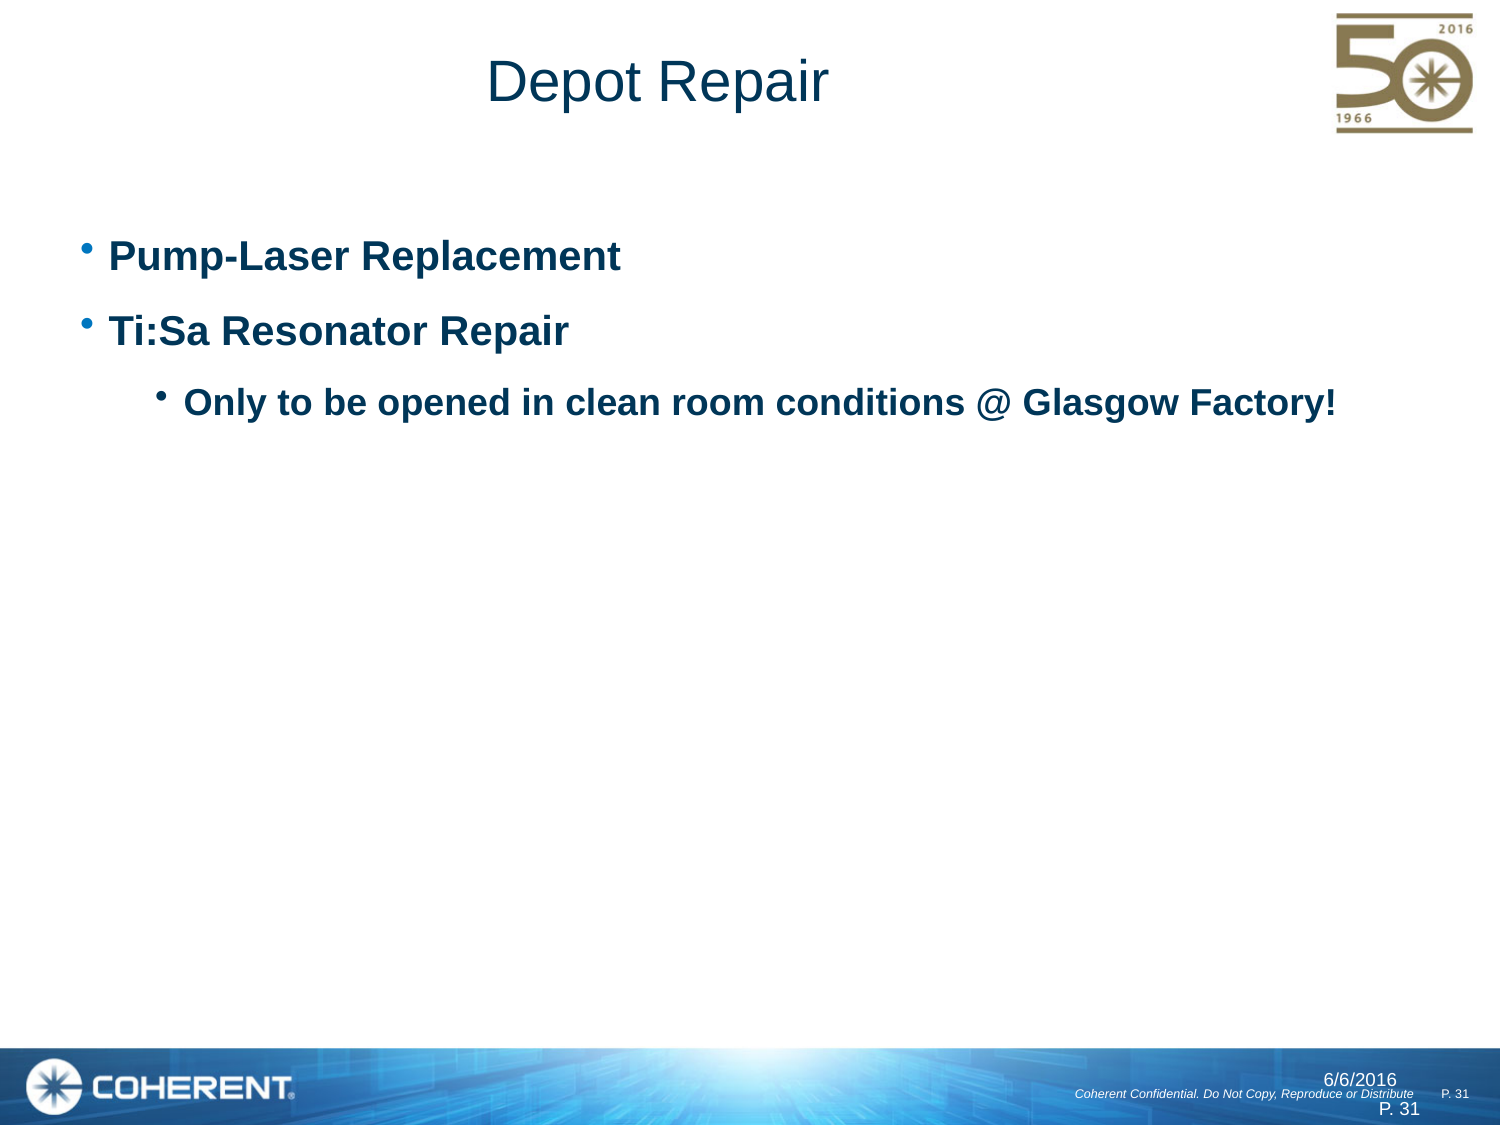

# Depot Repair
Pump-Laser Replacement
Ti:Sa Resonator Repair
Only to be opened in clean room conditions @ Glasgow Factory!

6/6/2016
P. 31